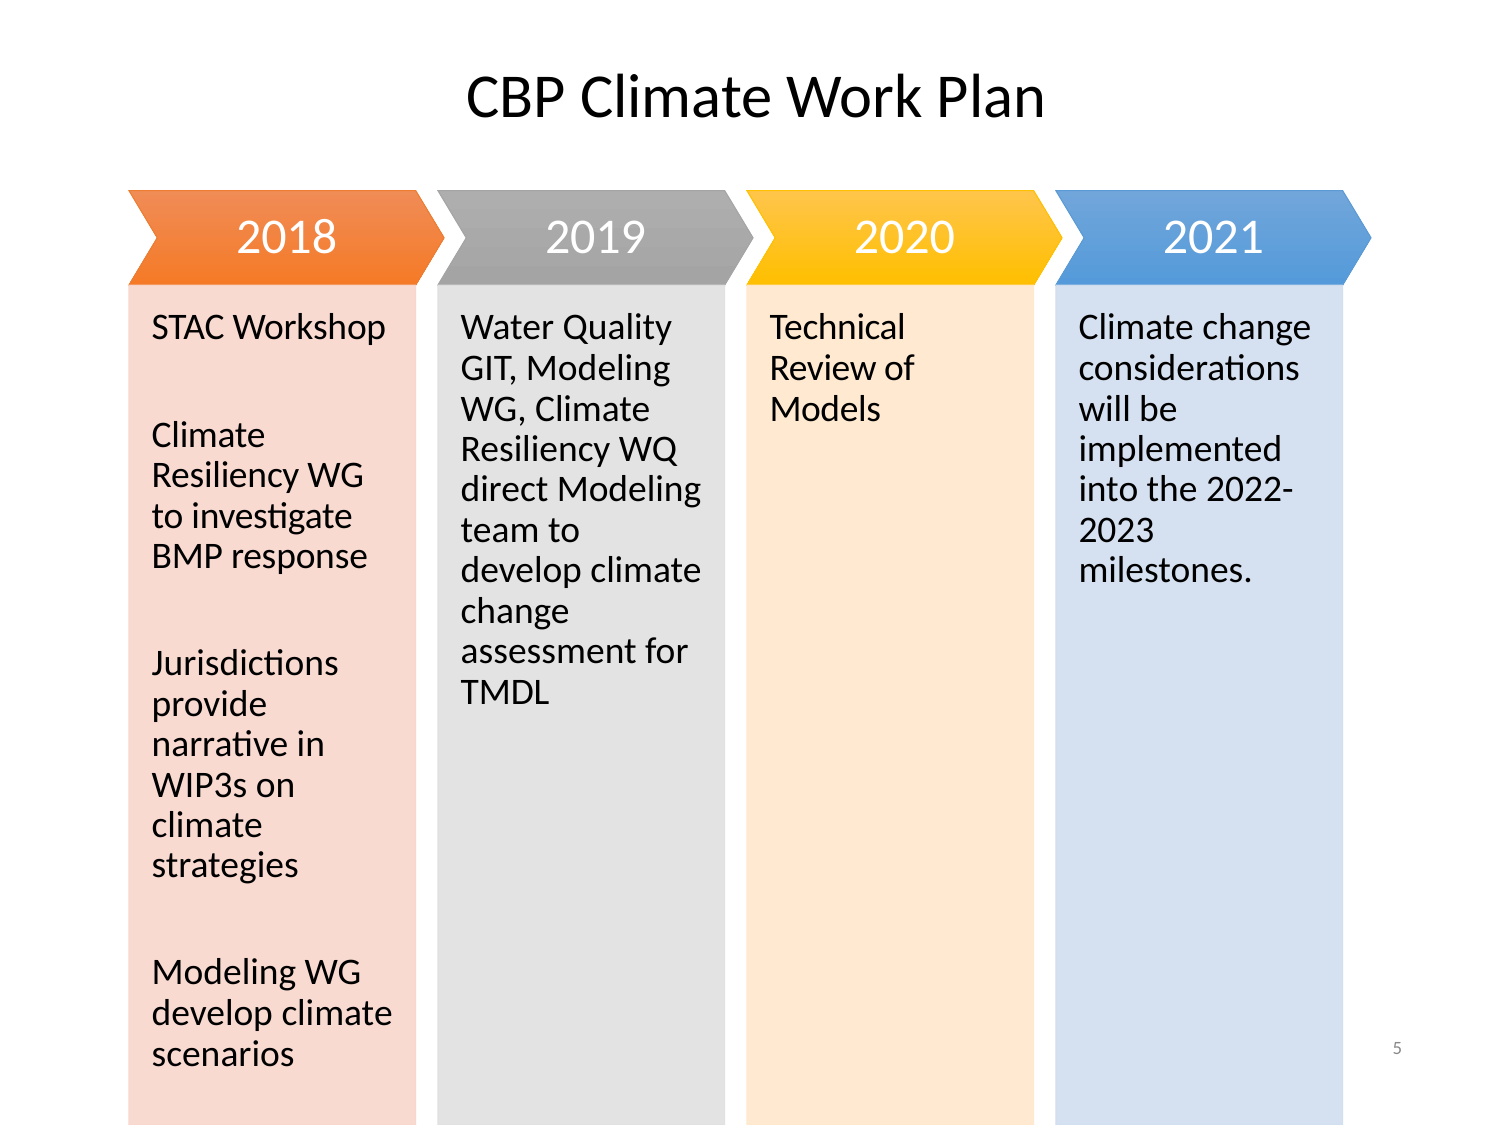

# CBP Climate Work Plan
2018
STAC Workshop

Climate Resiliency WG to investigate BMP response

Jurisdictions provide narrative in WIP3s on climate strategies

Modeling WG develop climate scenarios
2019
Water Quality GIT, Modeling WG, Climate Resiliency WQ direct Modeling team to develop climate change assessment for TMDL
2020
Technical Review of Models
2021
Climate change considerations will be implemented into the 2022-2023 milestones.

5